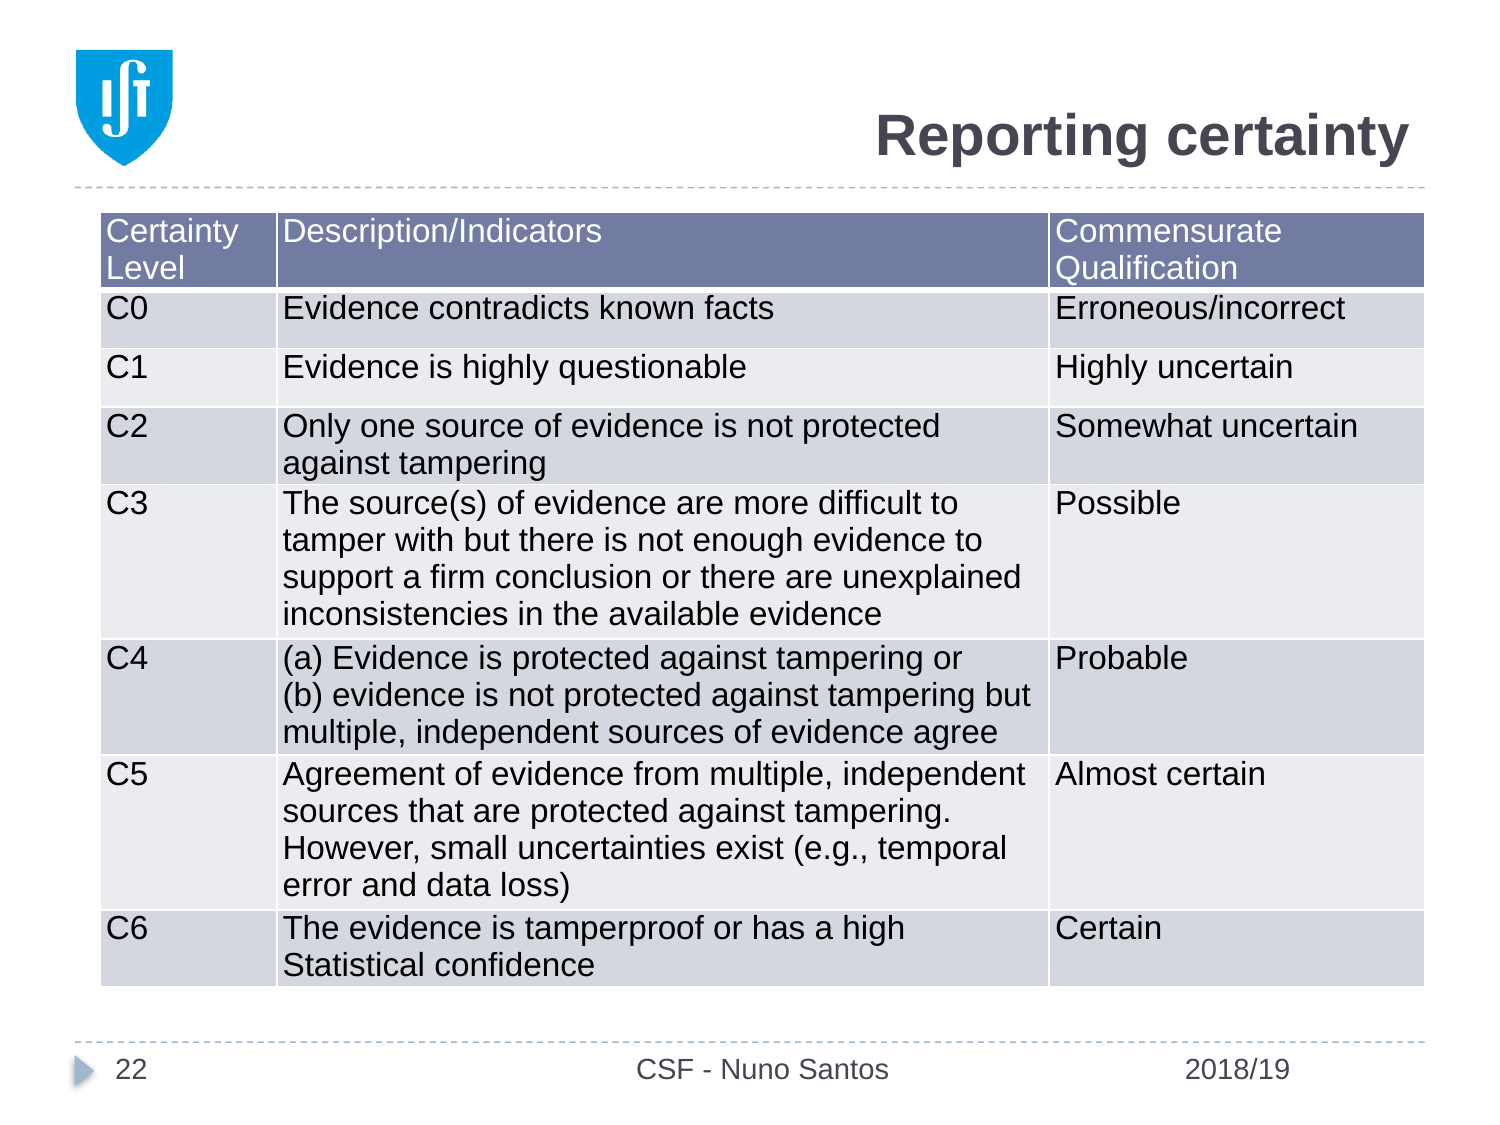

# Reporting certainty

| Certainty Level | Description/Indicators | Commensurate Qualification |
| --- | --- | --- |
| C0 | Evidence contradicts known facts | Erroneous/incorrect |
| C1 | Evidence is highly questionable | Highly uncertain |
| C2 | Only one source of evidence is not protected against tampering | Somewhat uncertain |
| C3 | The source(s) of evidence are more difficult to tamper with but there is not enough evidence to support a firm conclusion or there are unexplained inconsistencies in the available evidence | Possible |
| C4 | (a) Evidence is protected against tampering or (b) evidence is not protected against tampering but multiple, independent sources of evidence agree | Probable |
| C5 | Agreement of evidence from multiple, independent sources that are protected against tampering. However, small uncertainties exist (e.g., temporal error and data loss) | Almost certain |
| C6 | The evidence is tamperproof or has a high Statistical confidence | Certain |
22
CSF - Nuno Santos
2018/19